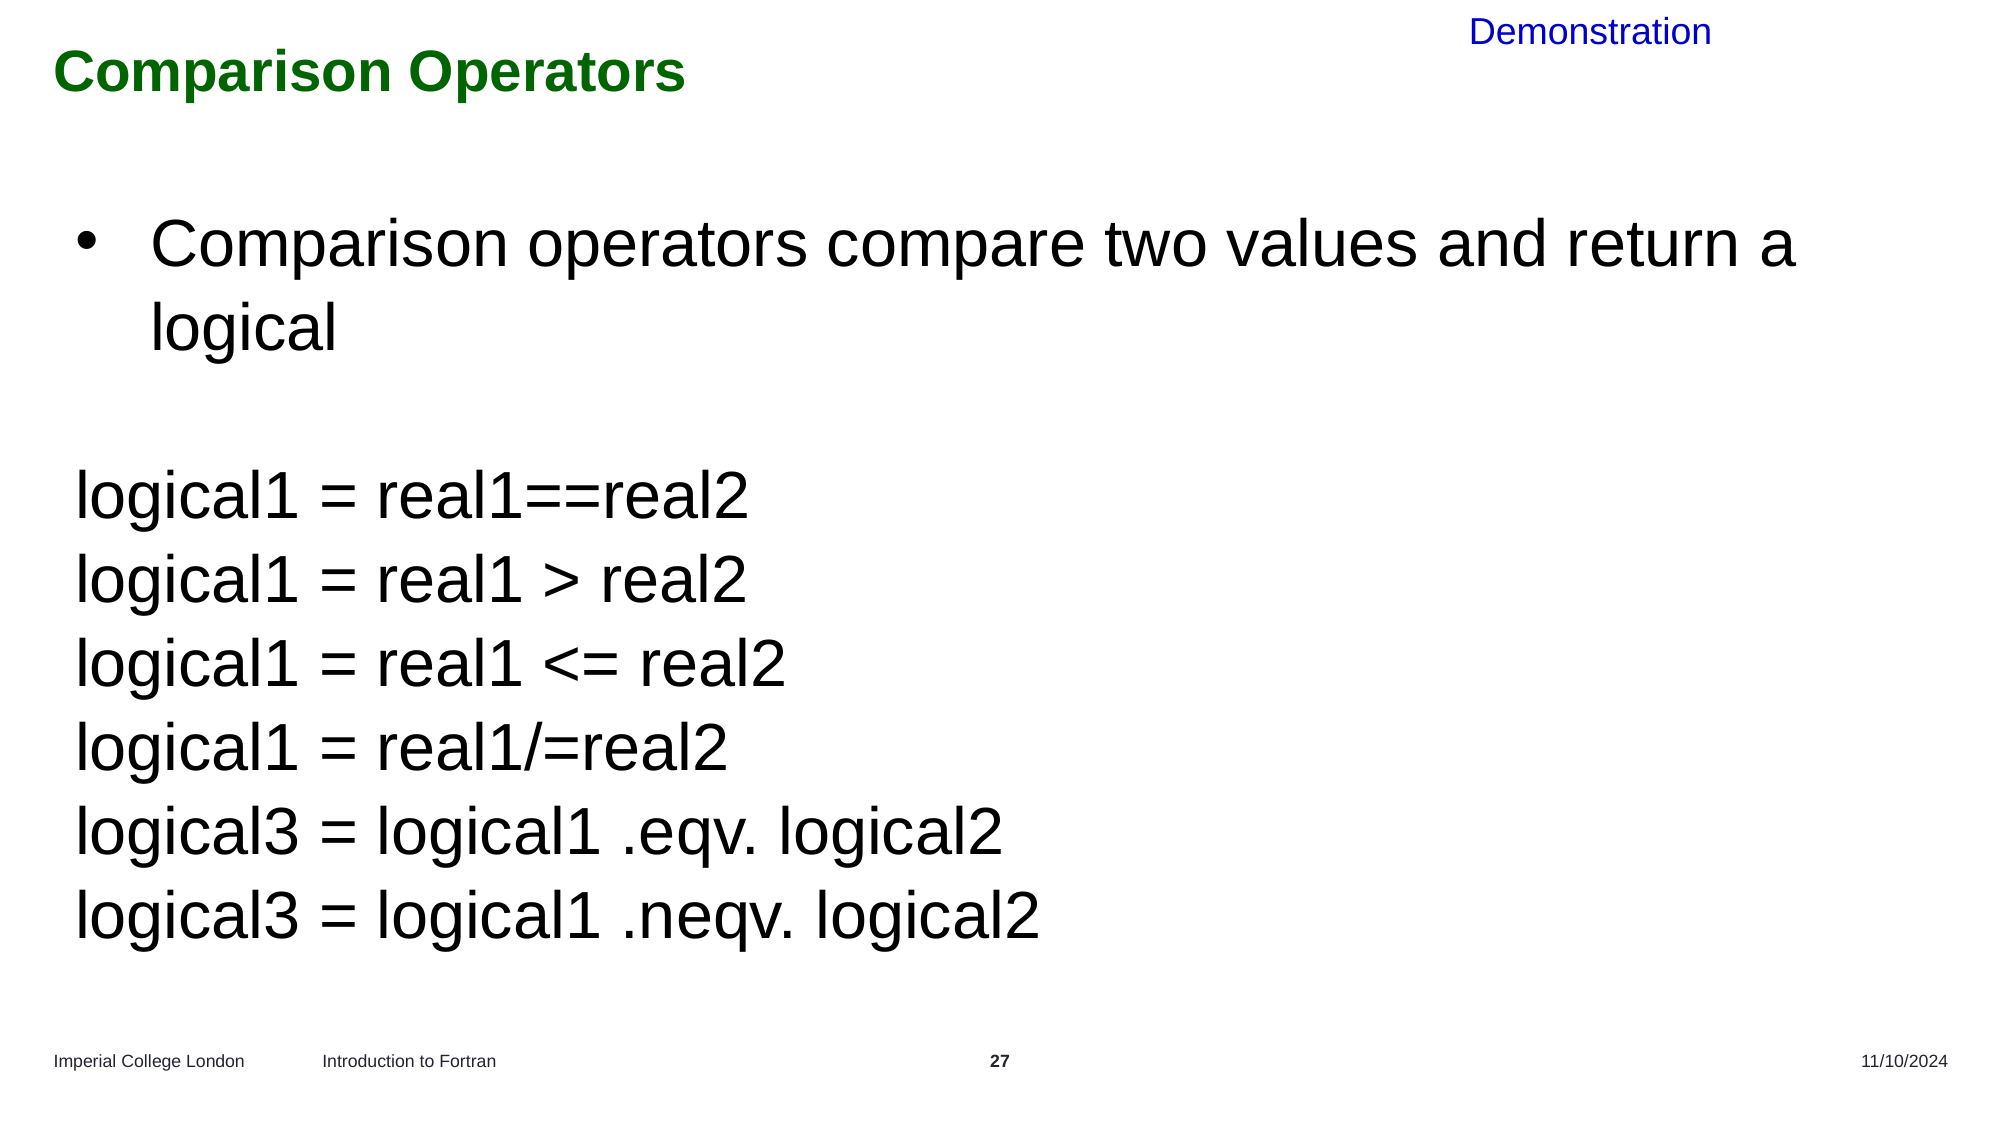

Demonstration
# Comparison Operators
Comparison operators compare two values and return a logical

logical1 = real1==real2
logical1 = real1 > real2
logical1 = real1 <= real2
logical1 = real1/=real2
logical3 = logical1 .eqv. logical2
logical3 = logical1 .neqv. logical2
Introduction to Fortran
27
11/10/2024